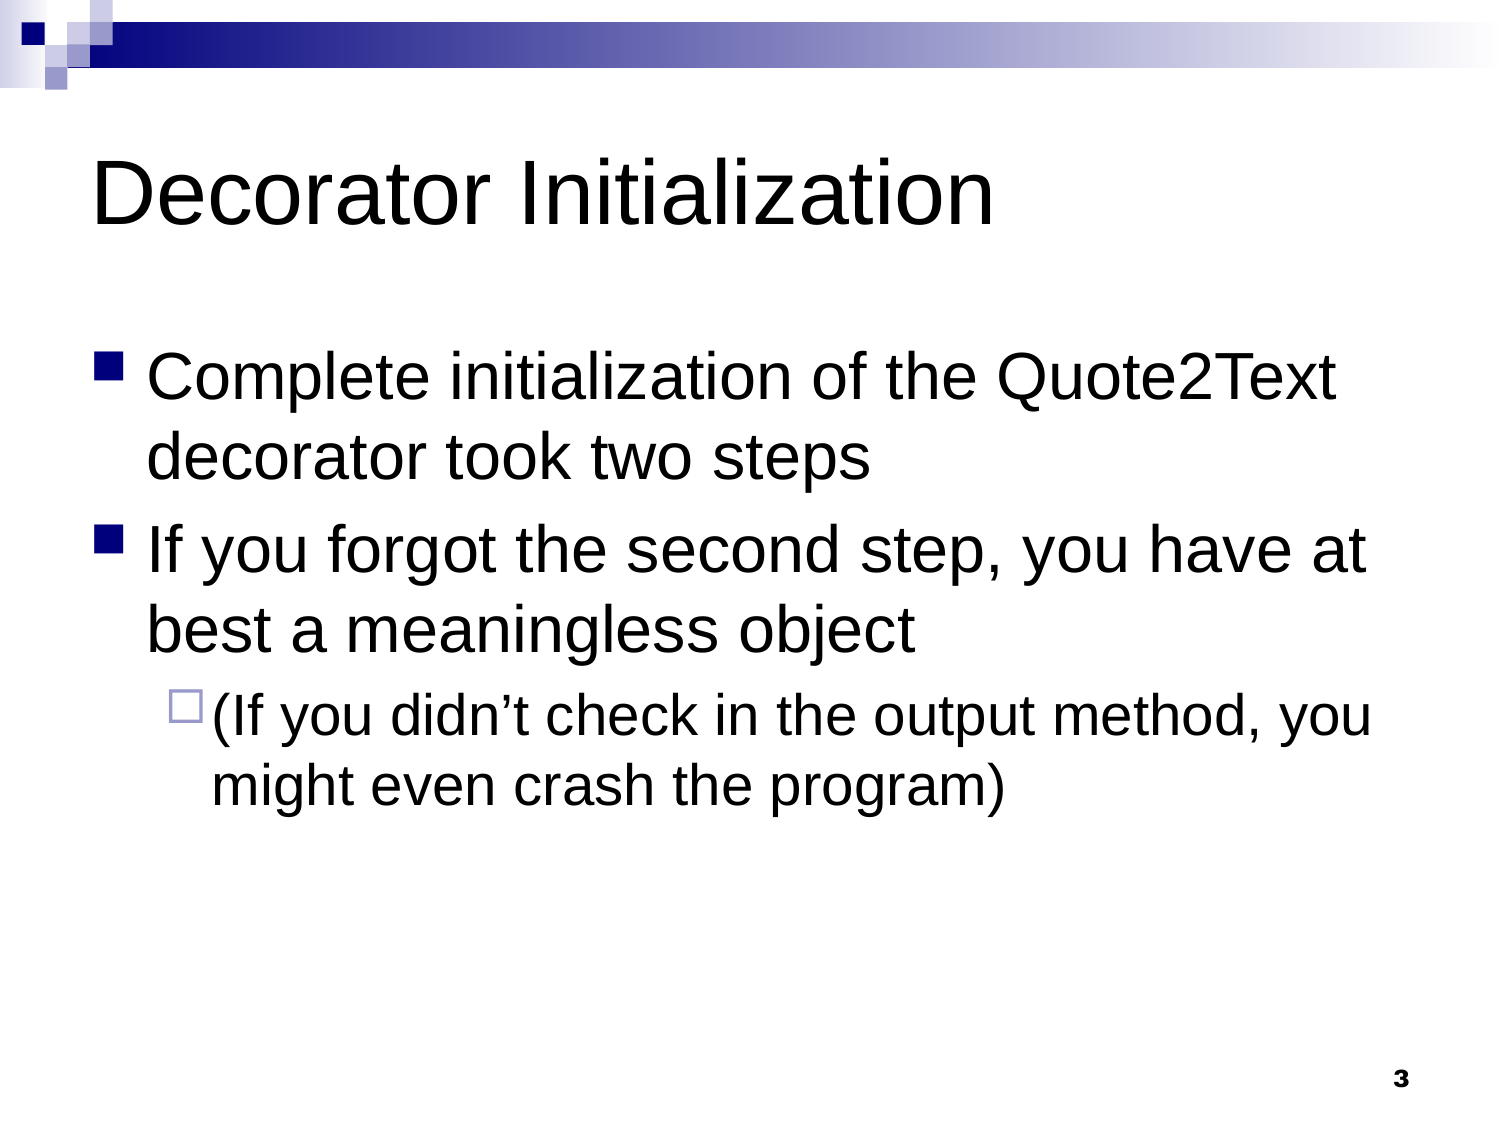

# Decorator Initialization
Complete initialization of the Quote2Text decorator took two steps
If you forgot the second step, you have at best a meaningless object
(If you didn’t check in the output method, you might even crash the program)

3